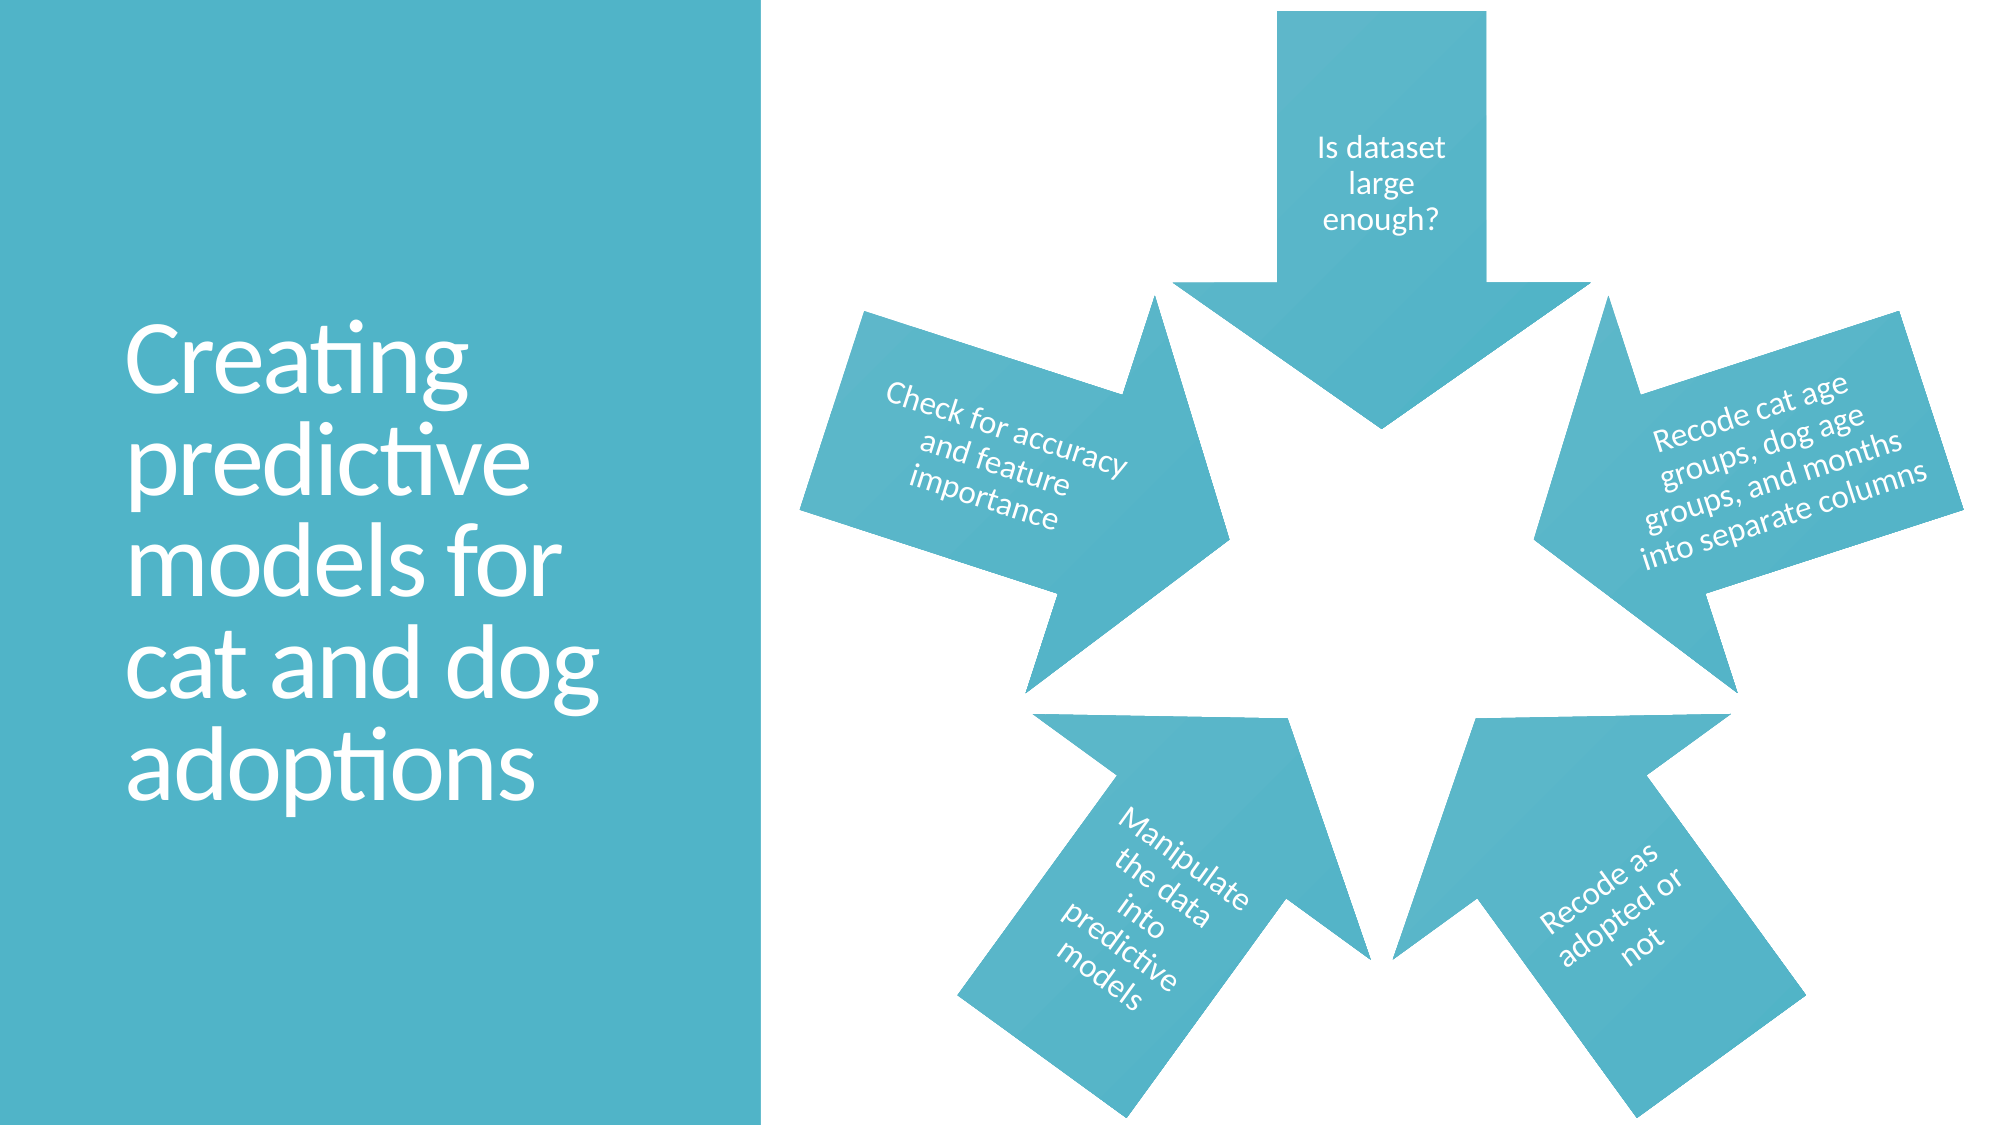

Is dataset large enough?
Recode cat age groups, dog age groups, and months into separate columns
Recode as adopted or not
Manipulate the data into predictive models
Check for accuracy and feature importance
# Creating predictive models for cat and dog adoptions